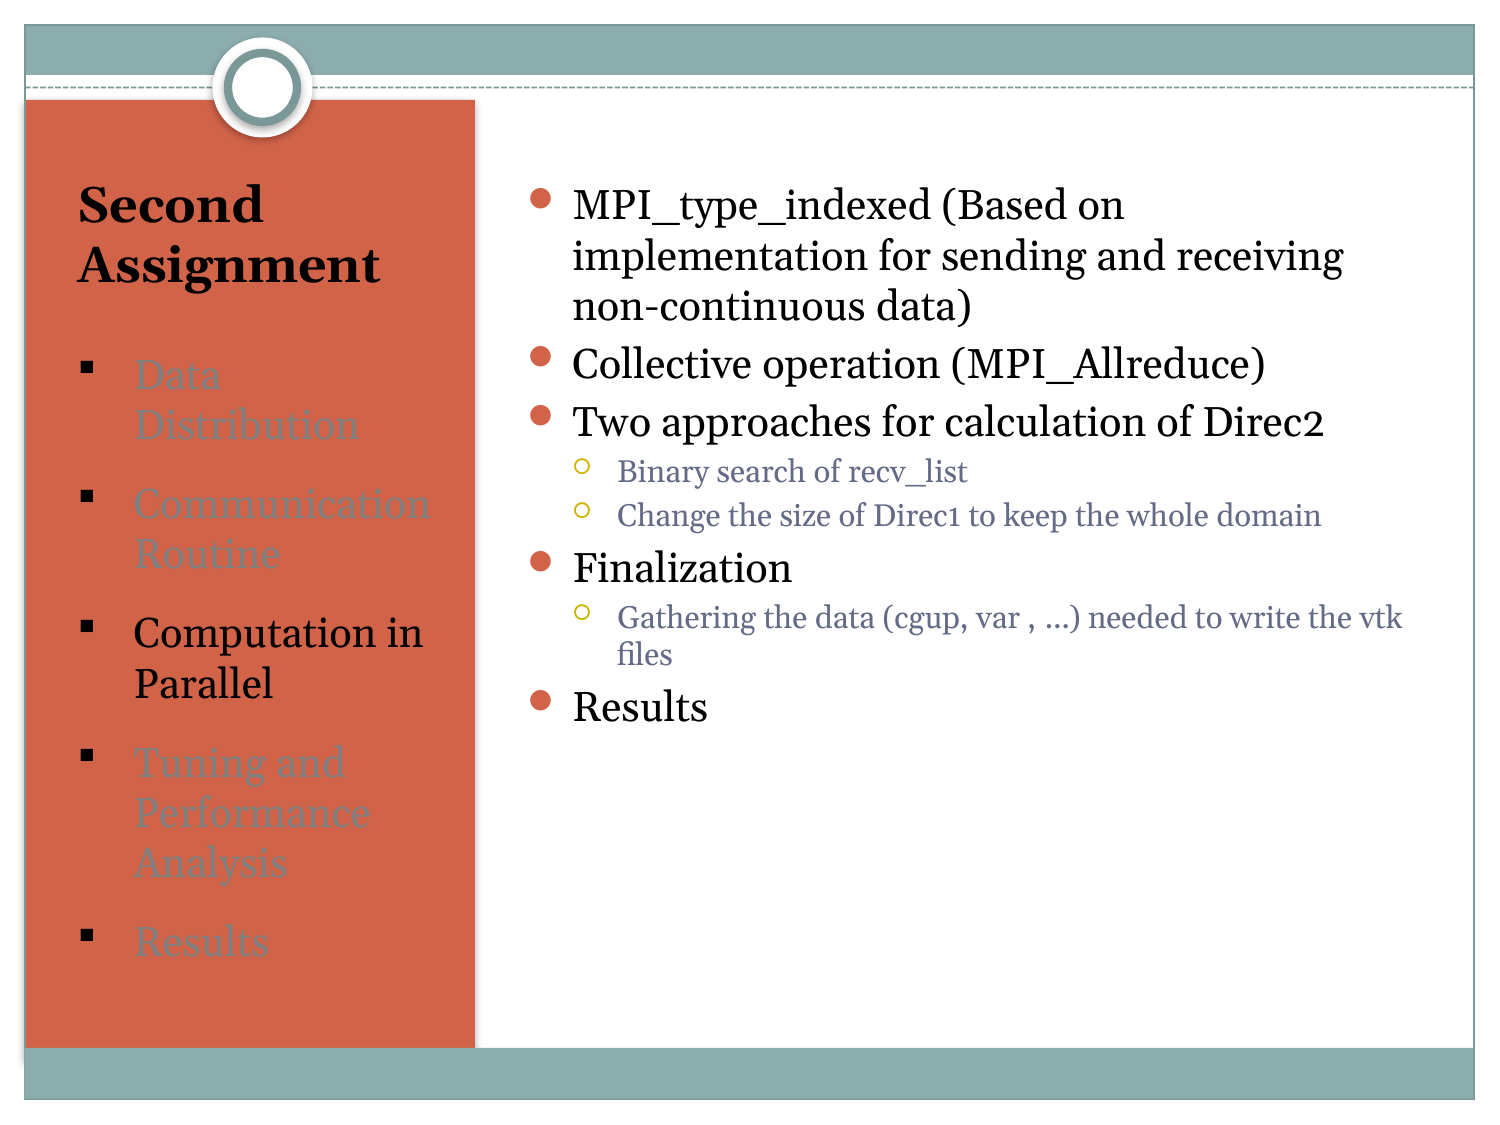

MPI_type_indexed (Based on implementation for sending and receiving non-continuous data)
Collective operation (MPI_Allreduce)
Two approaches for calculation of Direc2
Binary search of recv_list
Change the size of Direc1 to keep the whole domain
Finalization
Gathering the data (cgup, var , …) needed to write the vtk files
Results

# Second Assignment
Data Distribution
Communication Routine
Computation in Parallel
Tuning and Performance Analysis
Results